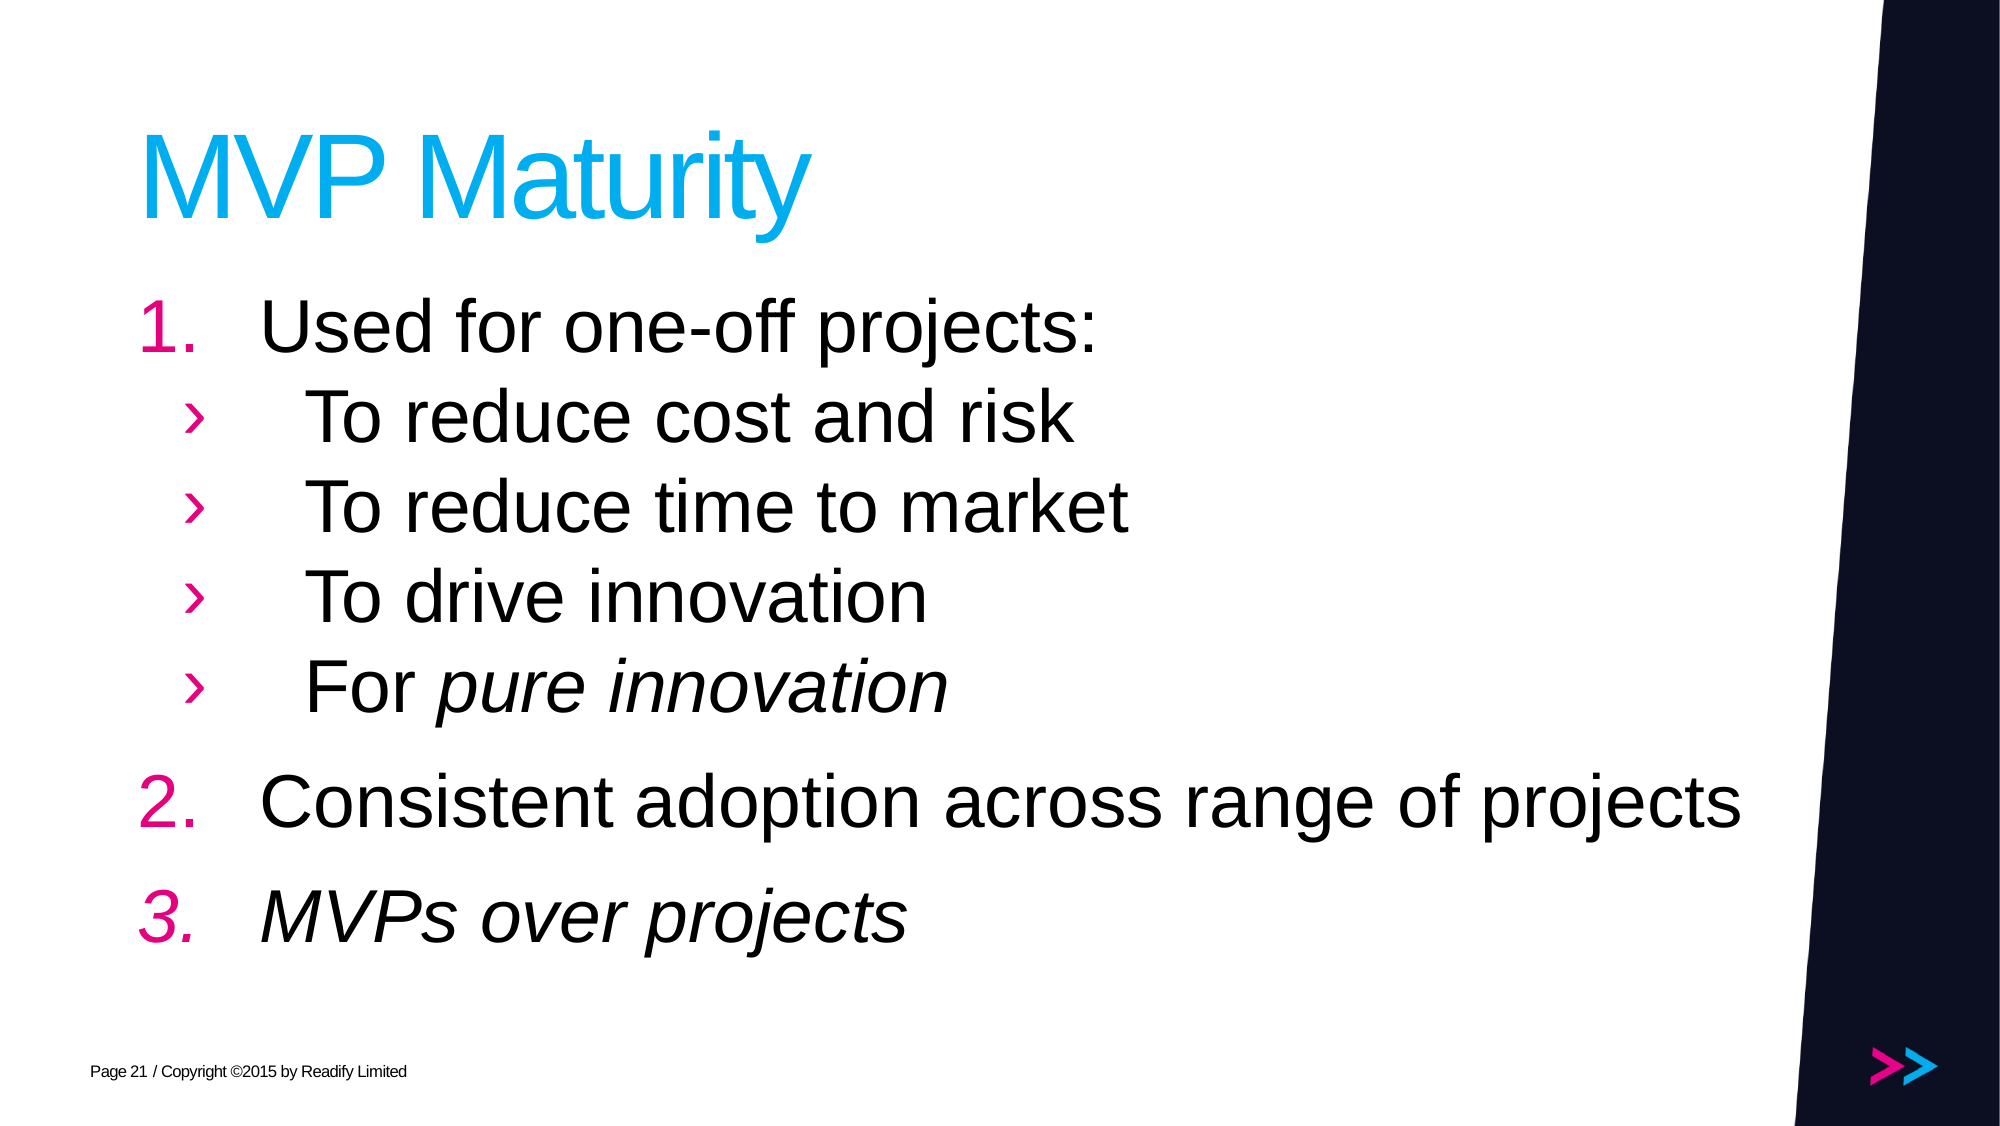

# MVP Maturity
Used for one-off projects:
To reduce cost and risk
To reduce time to market
To drive innovation
For pure innovation
Consistent adoption across range of projects
MVPs over projects
21
/ Copyright ©2015 by Readify Limited